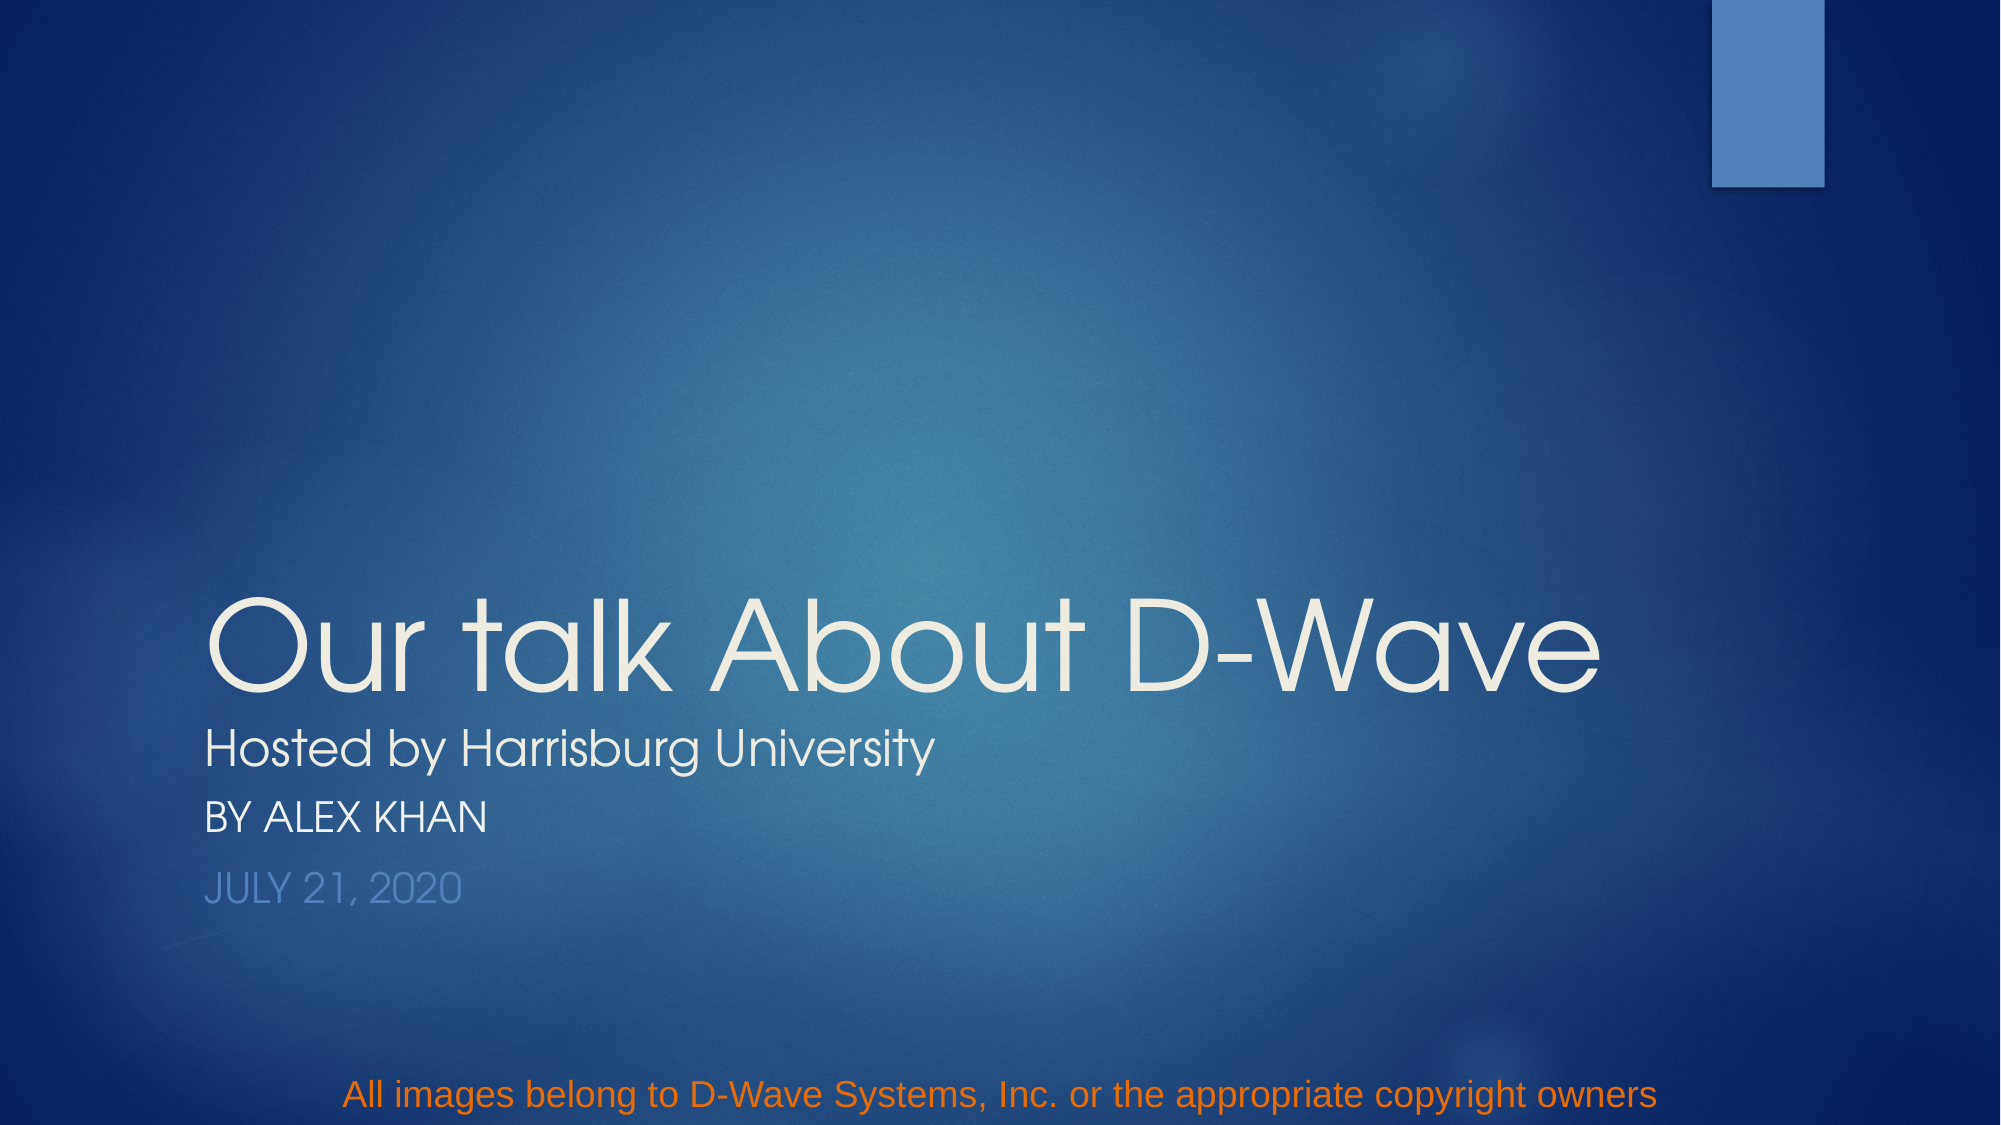

# Our talk About D-Wave Hosted by Harrisburg University
by Alex Khan
July 21, 2020
All images belong to D-Wave Systems, Inc. or the appropriate copyright owners